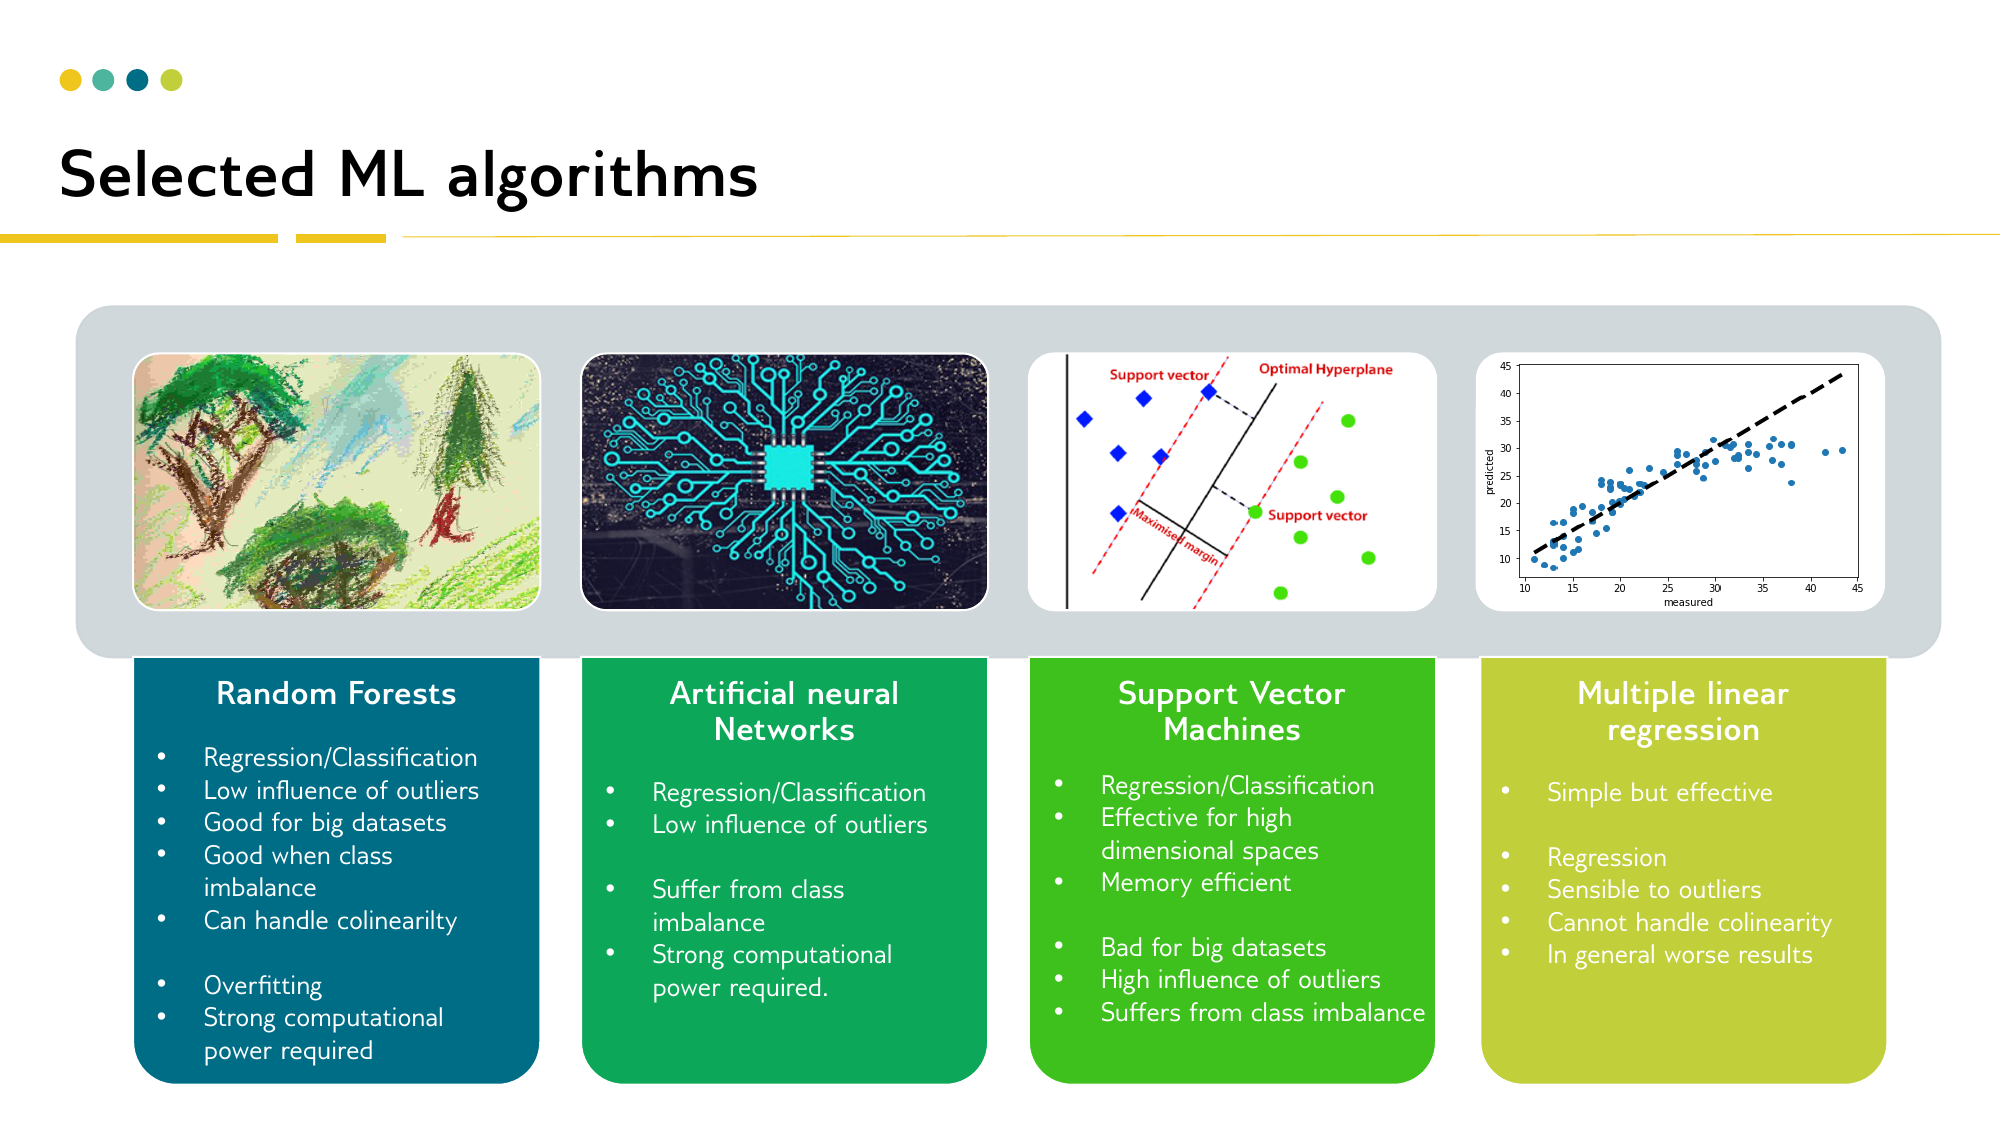

# Selected ML algorithms
Random Forests
Artificial neural Networks
Support Vector Machines
Multiple linear regression

Regression/Classification
Low influence of outliers
Good for big datasets
Good when class imbalance
Can handle colinearilty

Overfitting
Strong computational power required

Regression/Classification
Effective for high dimensional spaces
Memory efficient

Bad for big datasets
High influence of outliers
Suffers from class imbalance

Simple but effective

Regression
Sensible to outliers
Cannot handle colinearity
In general worse results

Regression/Classification
Low influence of outliers

Suffer from class imbalance
Strong computational power required.